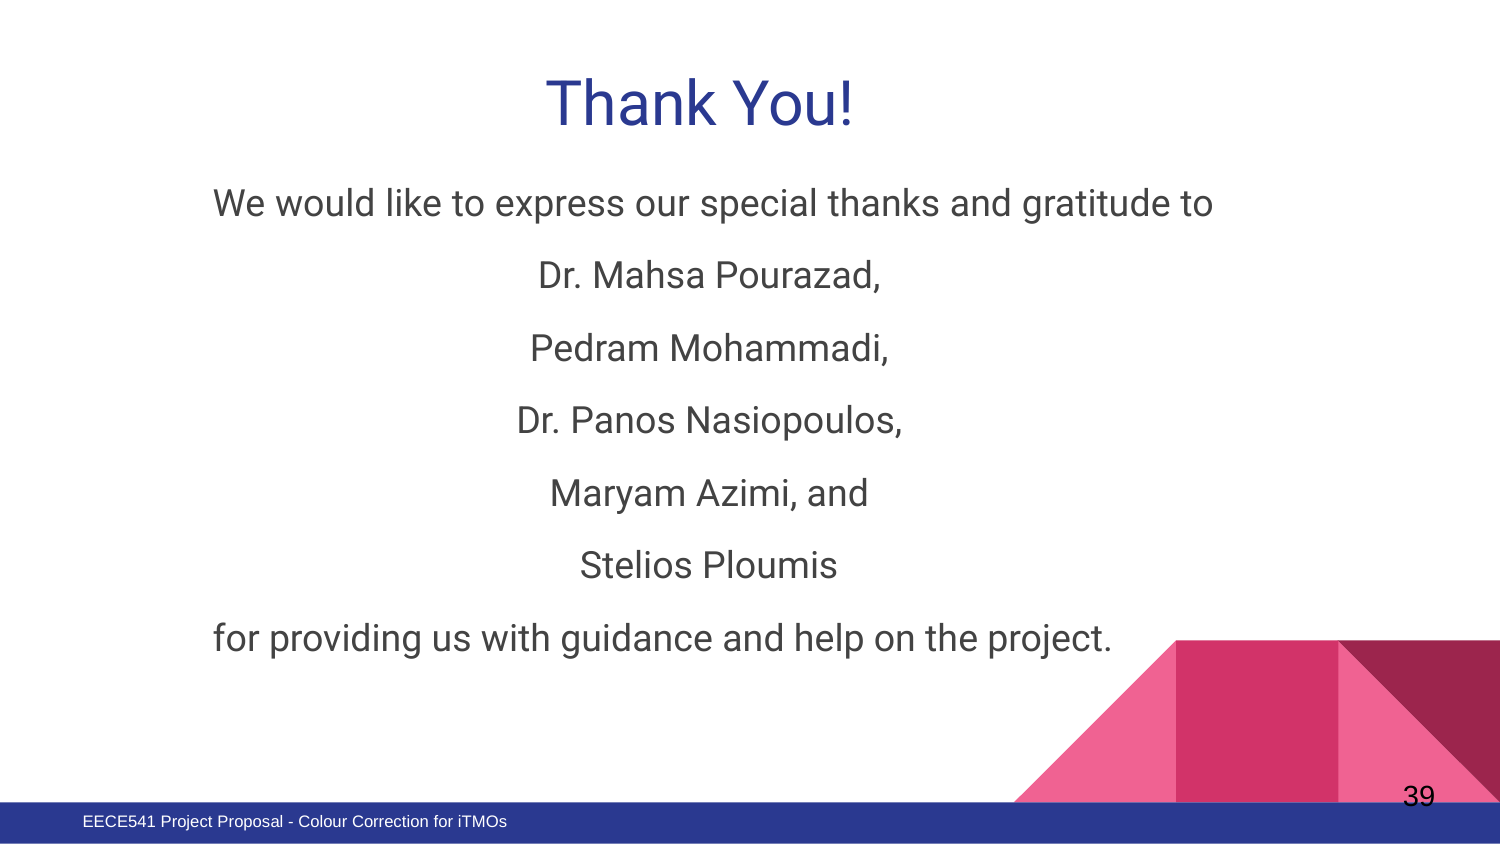

Thank You!
We would like to express our special thanks and gratitude to
Dr. Mahsa Pourazad,
Pedram Mohammadi,
Dr. Panos Nasiopoulos,
Maryam Azimi, and
Stelios Ploumis
for providing us with guidance and help on the project.
#
39